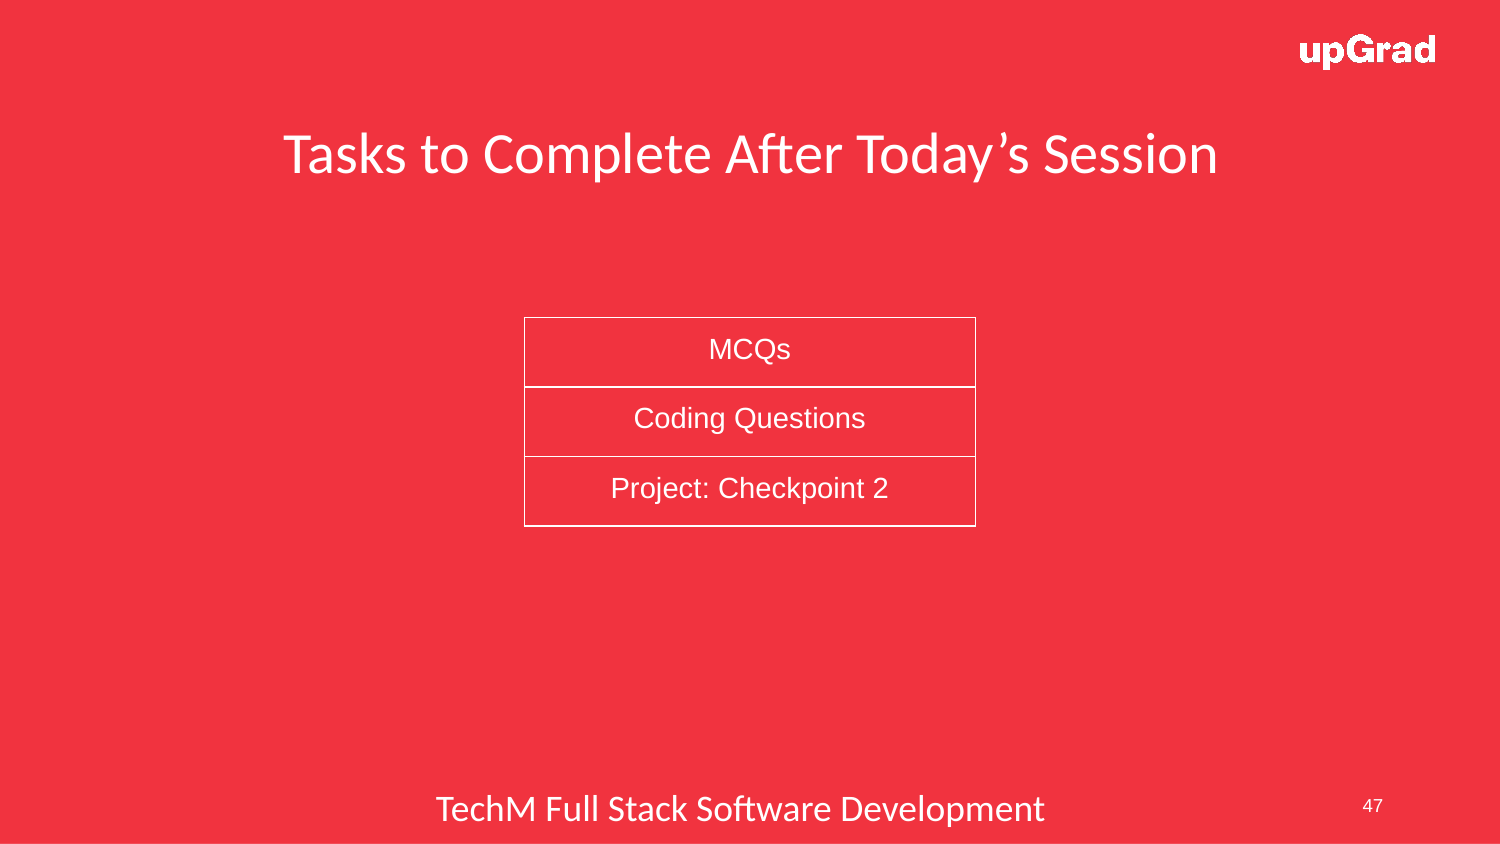

Tasks to Complete After Today’s Session

| MCQs |
| --- |
| Coding Questions |
| Project: Checkpoint 2 |
47
TechM Full Stack Software Development